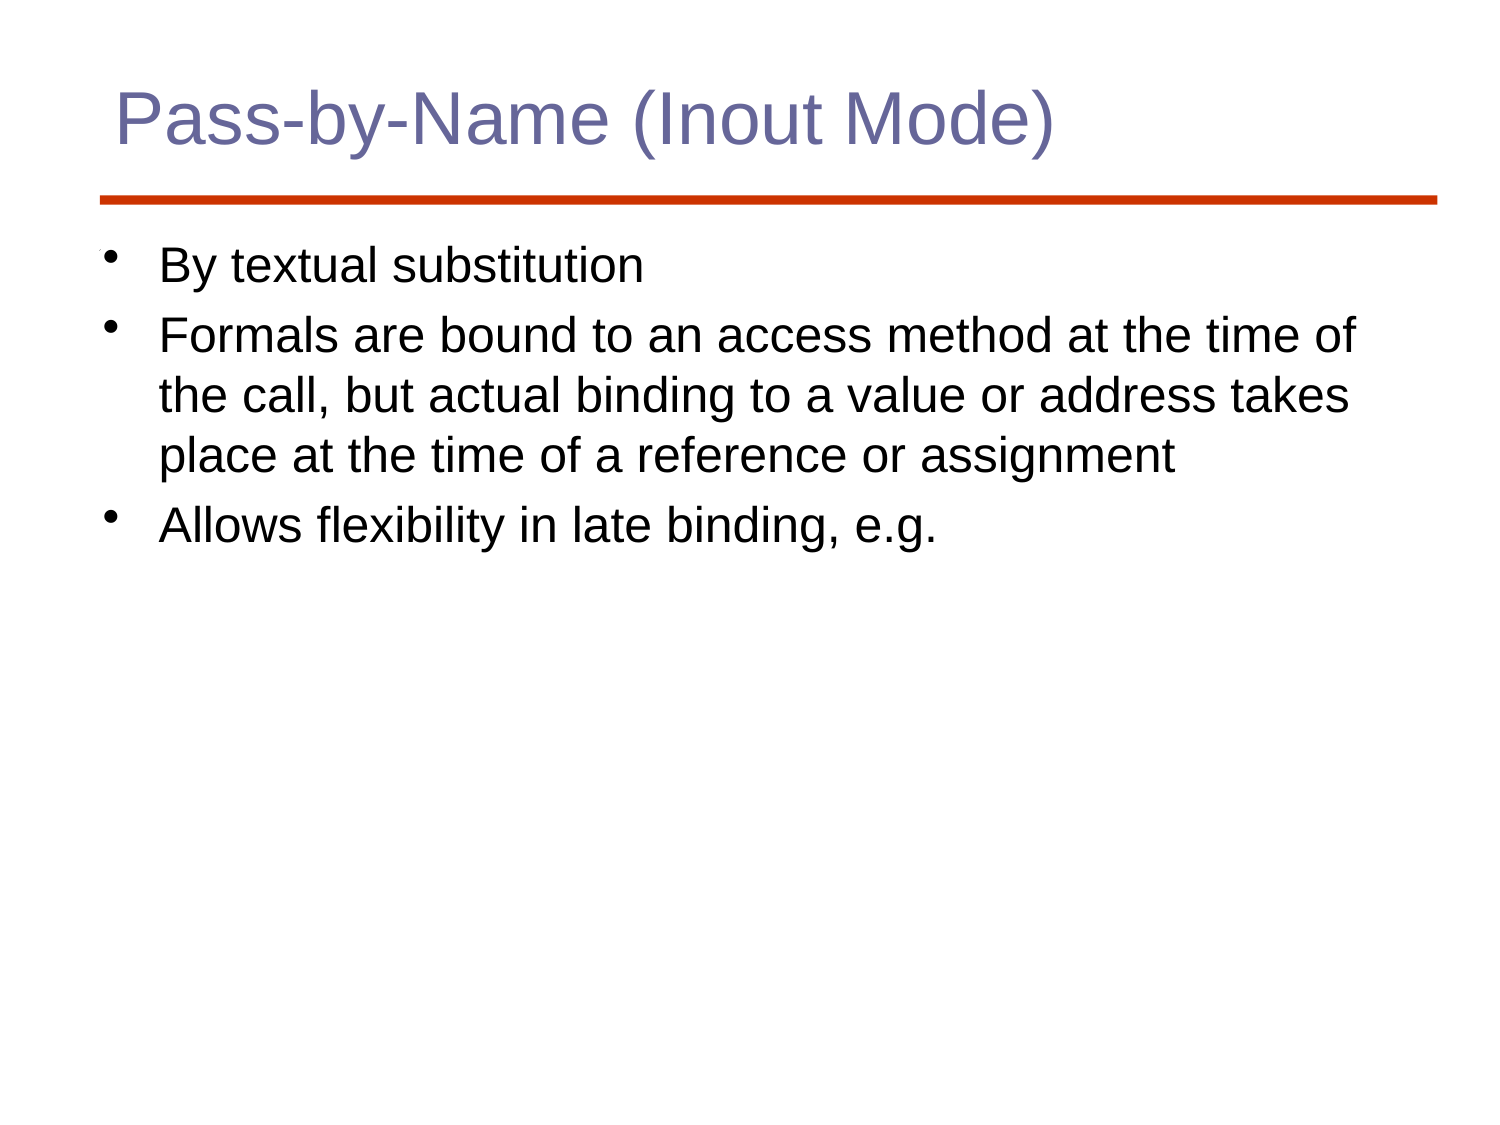

# Pass-by-Name (Inout Mode)
By textual substitution
Formals are bound to an access method at the time of the call, but actual binding to a value or address takes place at the time of a reference or assignment
Allows flexibility in late binding, e.g.